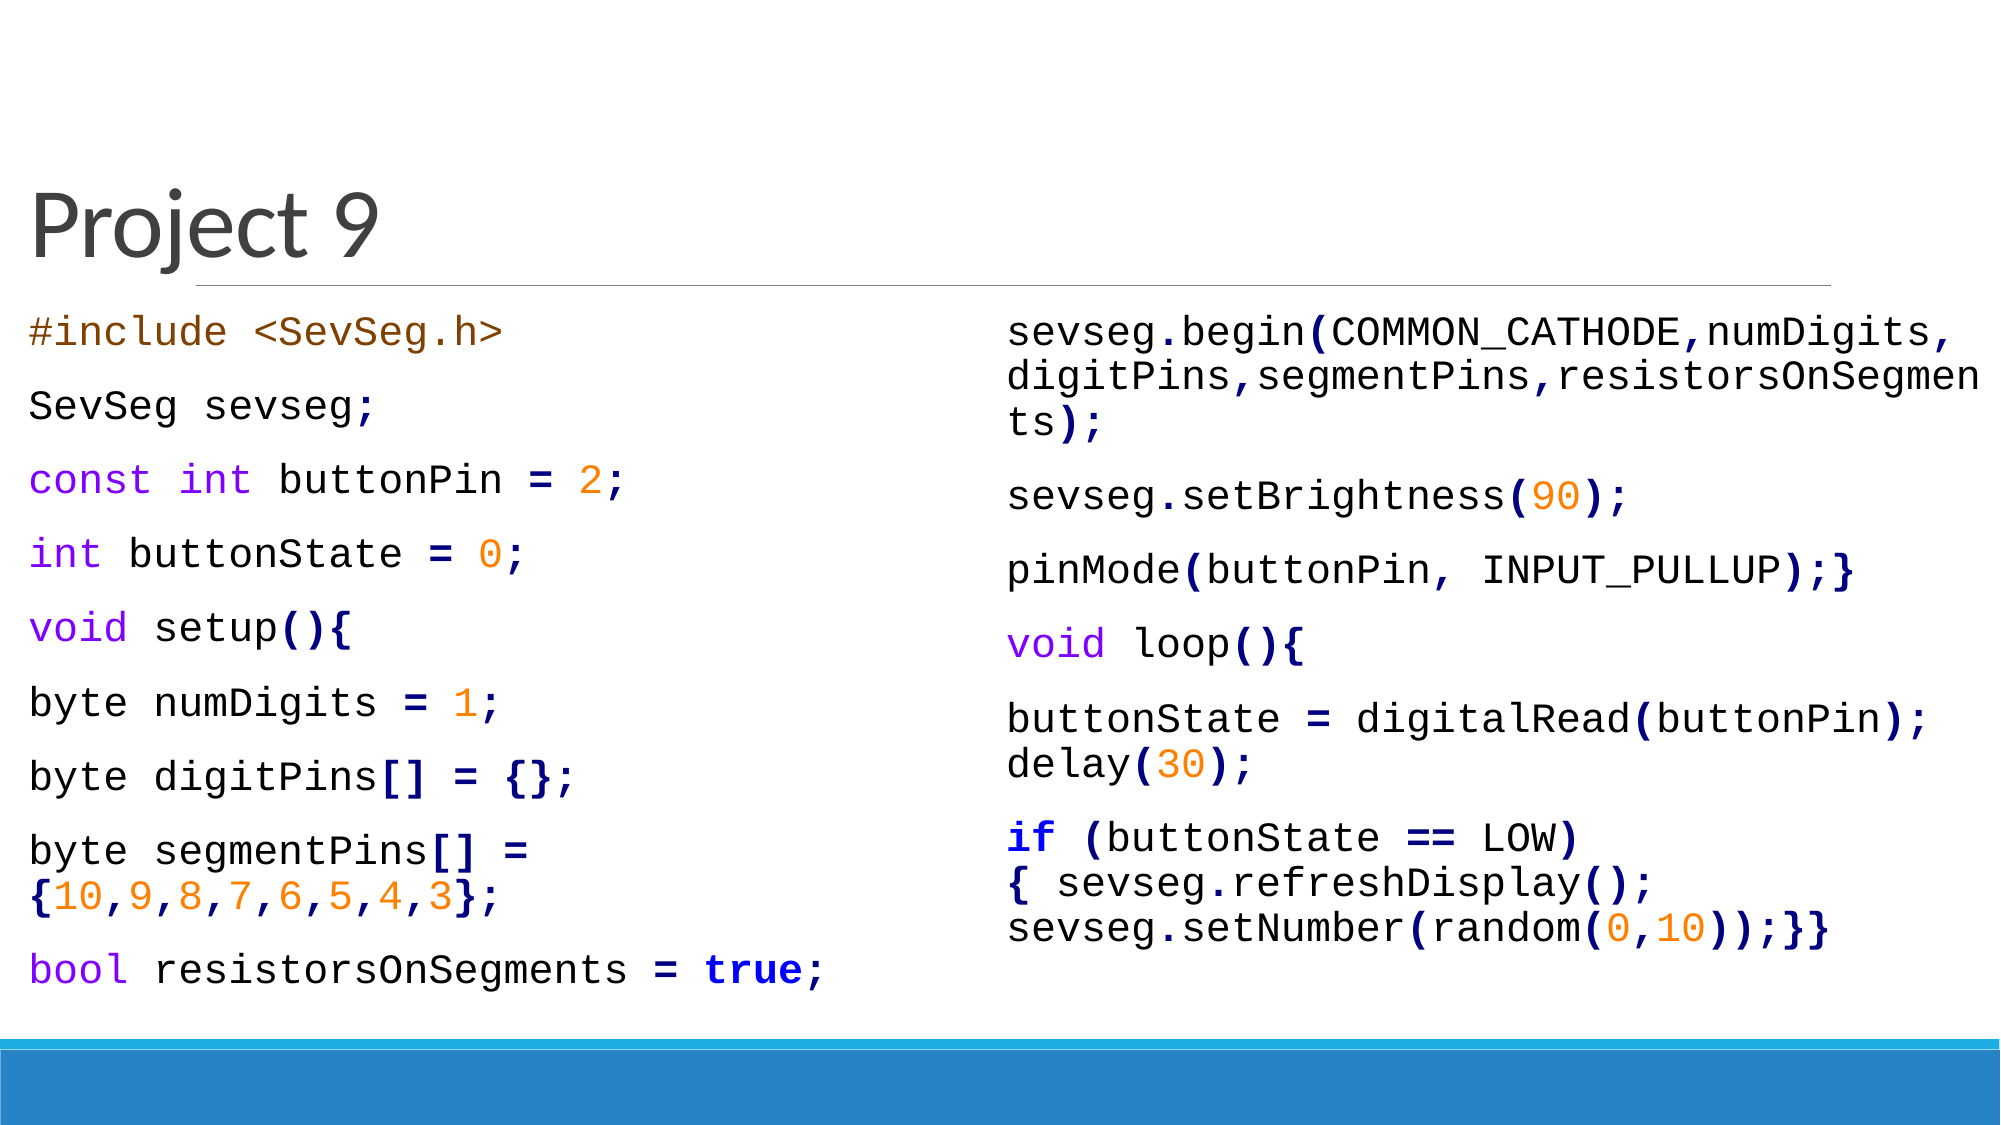

# Project 9
#include <SevSeg.h>
SevSeg sevseg;
const int buttonPin = 2;
int buttonState = 0;
void setup(){
byte numDigits = 1;
byte digitPins[] = {};
byte segmentPins[] = {10,9,8,7,6,5,4,3};
bool resistorsOnSegments = true;
sevseg.begin(COMMON_CATHODE,numDigits, digitPins,segmentPins,resistorsOnSegments);
sevseg.setBrightness(90);
pinMode(buttonPin, INPUT_PULLUP);}
void loop(){
buttonState = digitalRead(buttonPin); delay(30);
if (buttonState == LOW){ sevseg.refreshDisplay(); sevseg.setNumber(random(0,10));}}